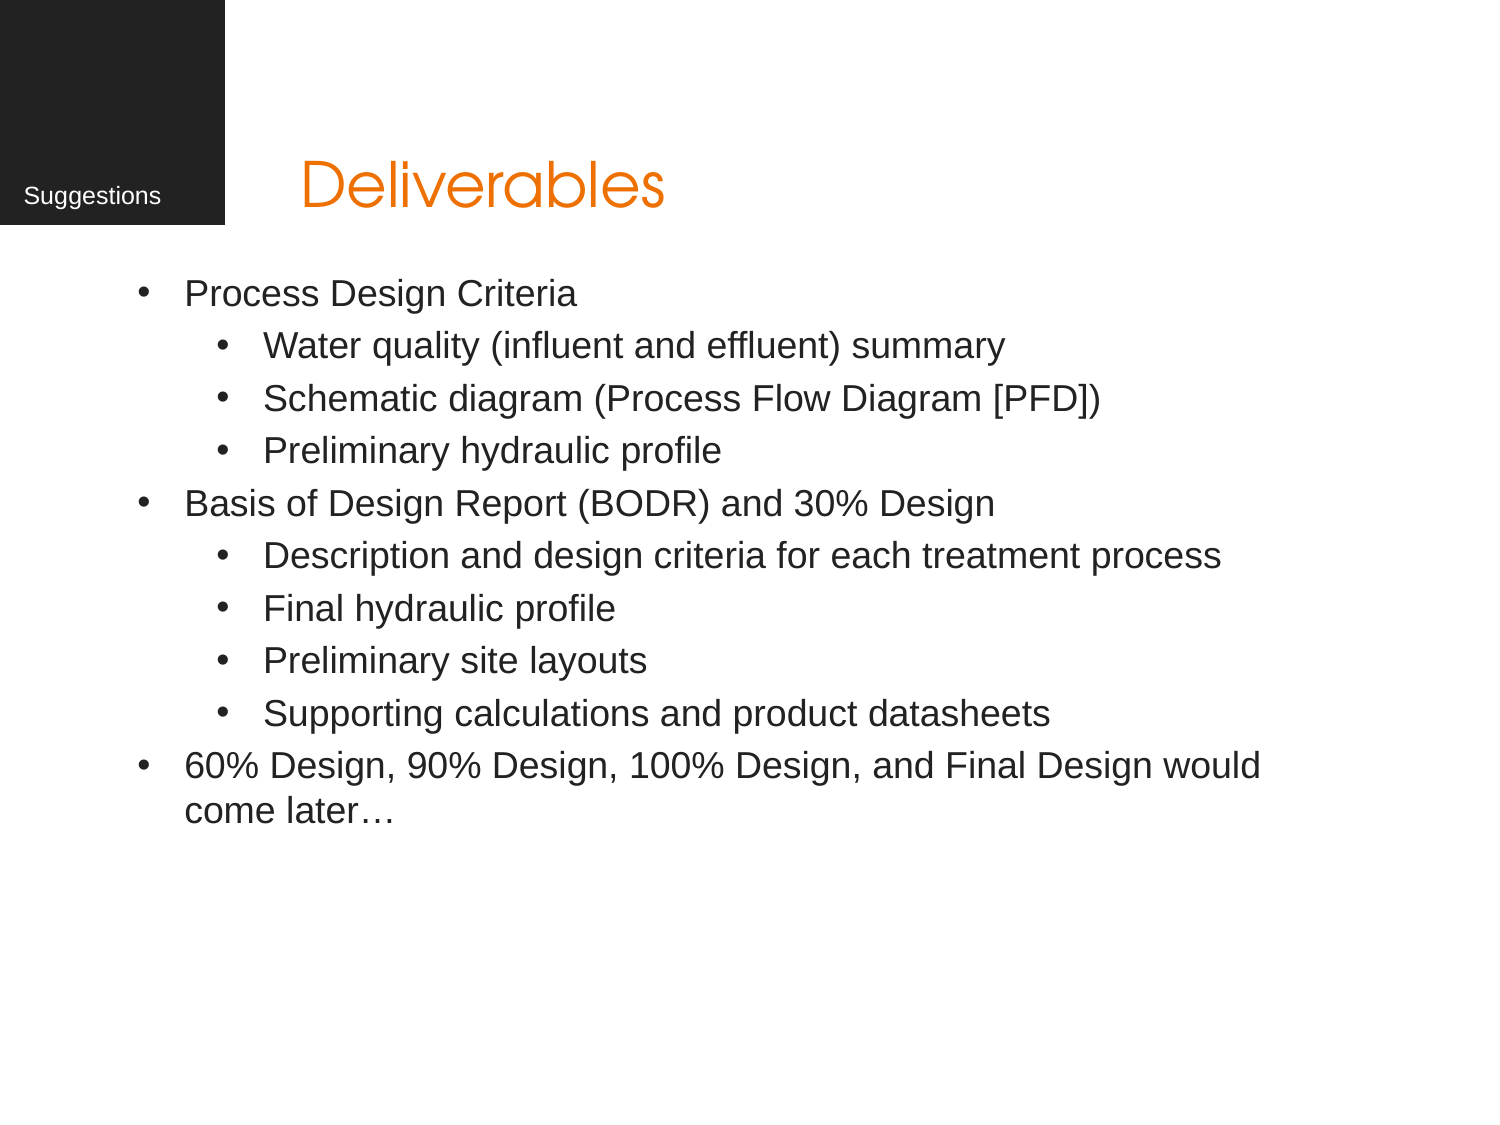

Suggestions
# Deliverables
Process Design Criteria
Water quality (influent and effluent) summary
Schematic diagram (Process Flow Diagram [PFD])
Preliminary hydraulic profile
Basis of Design Report (BODR) and 30% Design
Description and design criteria for each treatment process
Final hydraulic profile
Preliminary site layouts
Supporting calculations and product datasheets
60% Design, 90% Design, 100% Design, and Final Design would come later…